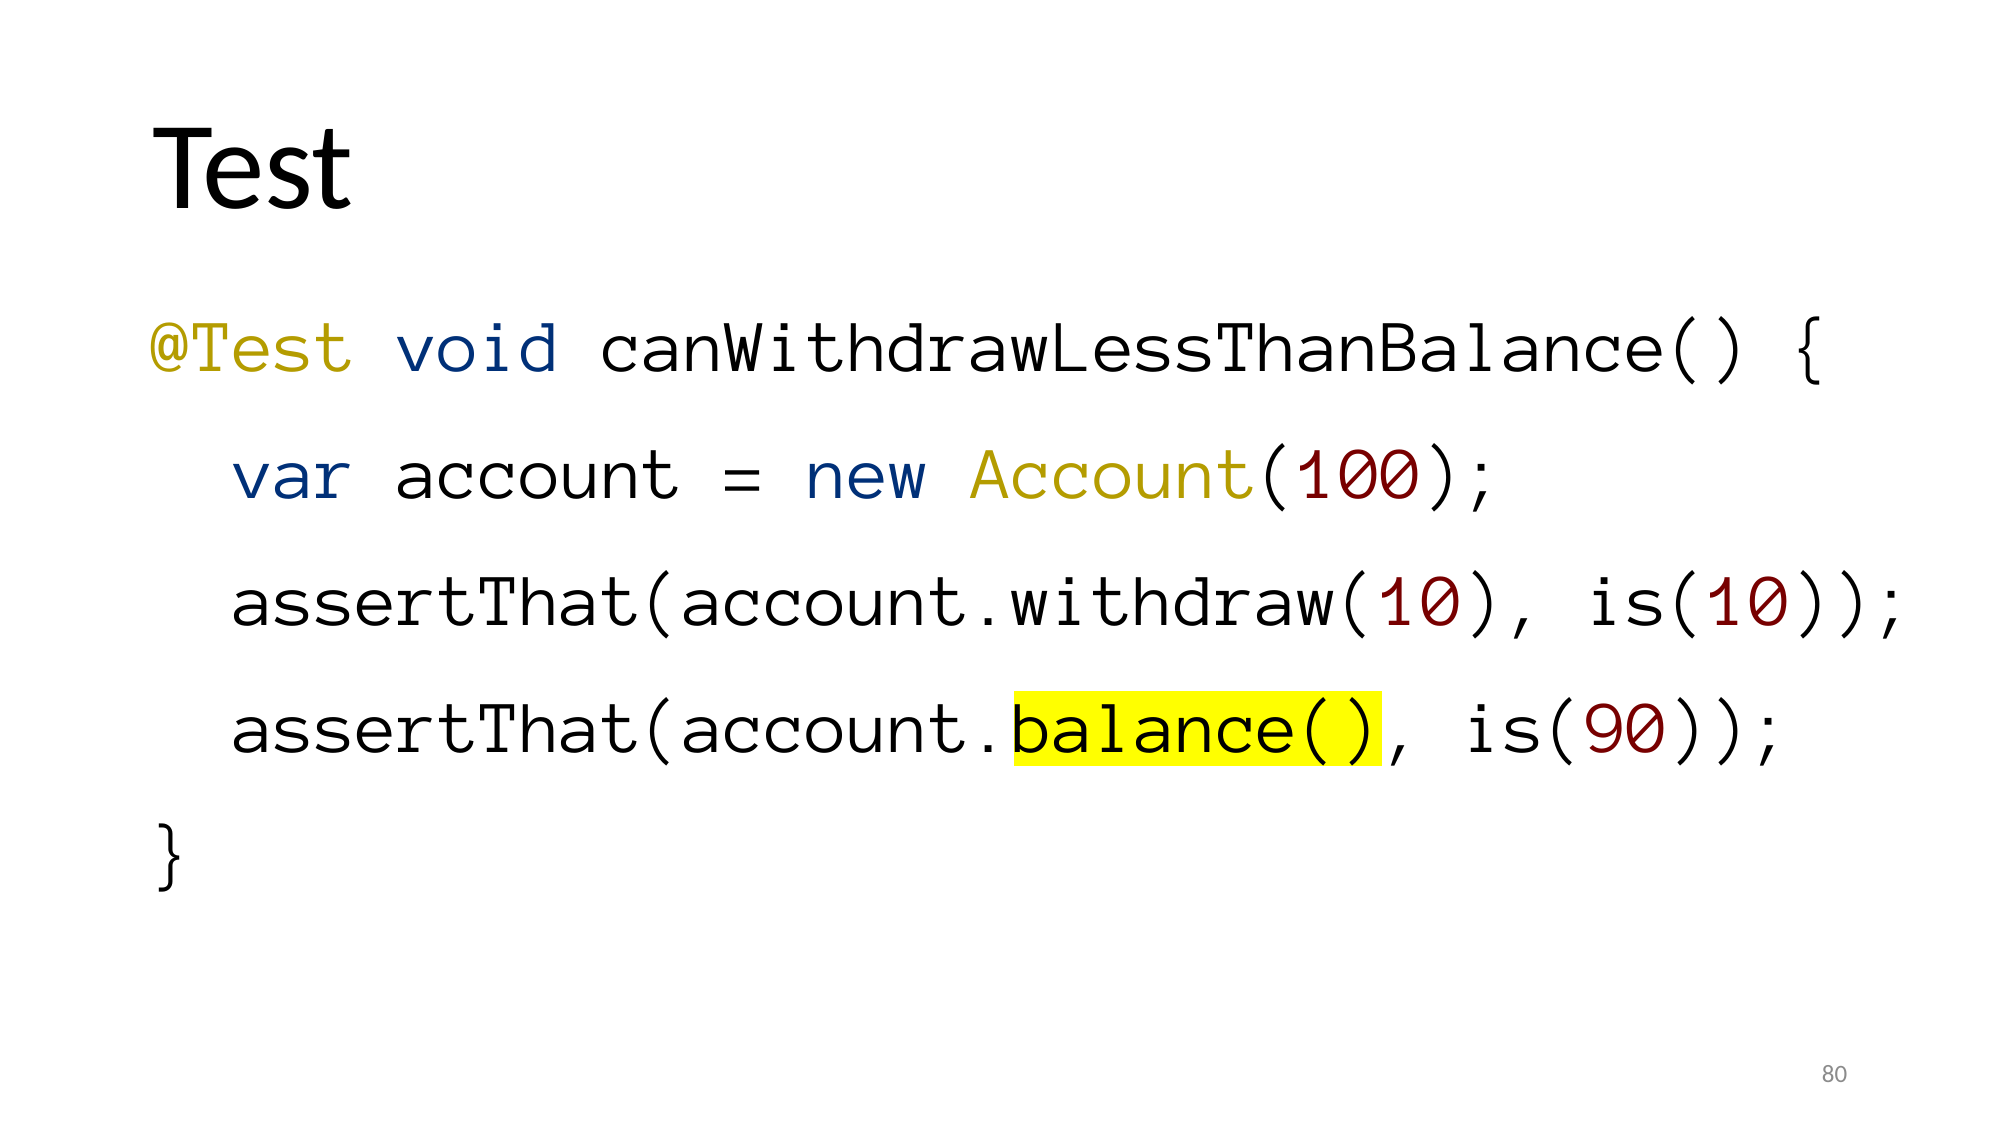

# Test
@Test void canWithdrawLessThanBalance() {
  var account = new Account(100);
  assertThat(account.withdraw(10), is(10));
  assertThat(account.balance(), is(90));
}
80